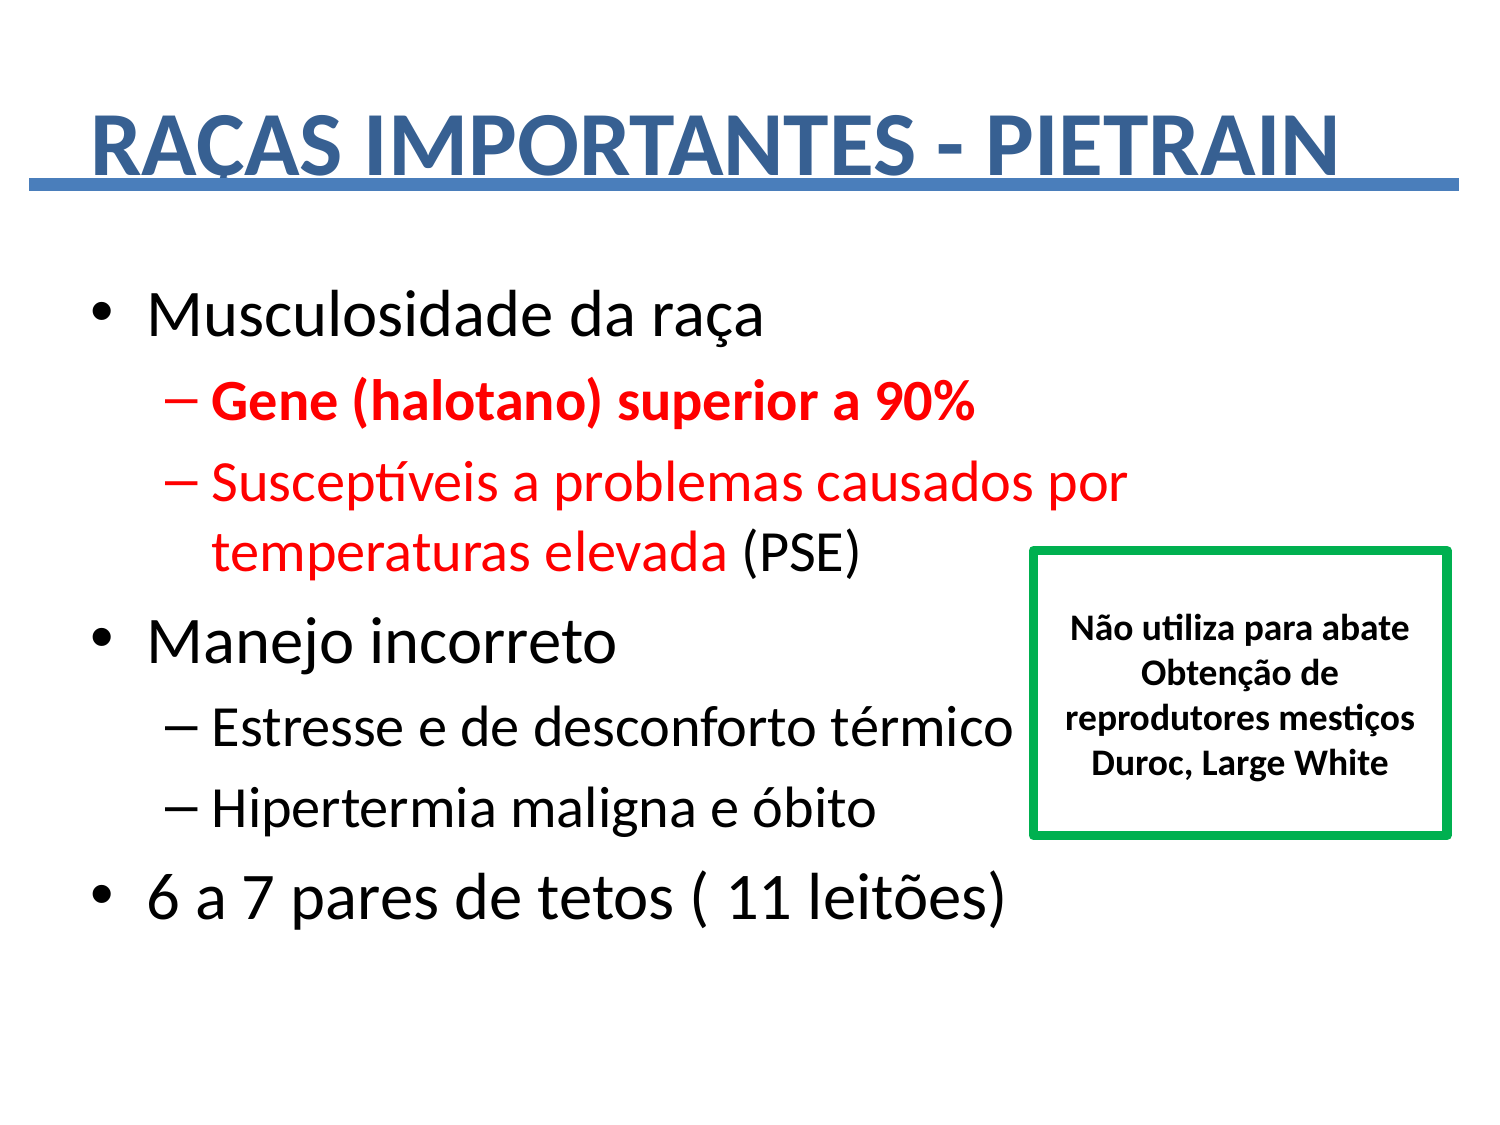

# RAÇAS IMPORTANTES - PIETRAIN
Musculosidade da raça
Gene (halotano) superior a 90%
Susceptíveis a problemas causados por temperaturas elevada (PSE)
Manejo incorreto
Estresse e de desconforto térmico
Hipertermia maligna e óbito
6 a 7 pares de tetos ( 11 leitões)

Não utiliza para abate
Obtenção de reprodutores mestiços
Duroc, Large White